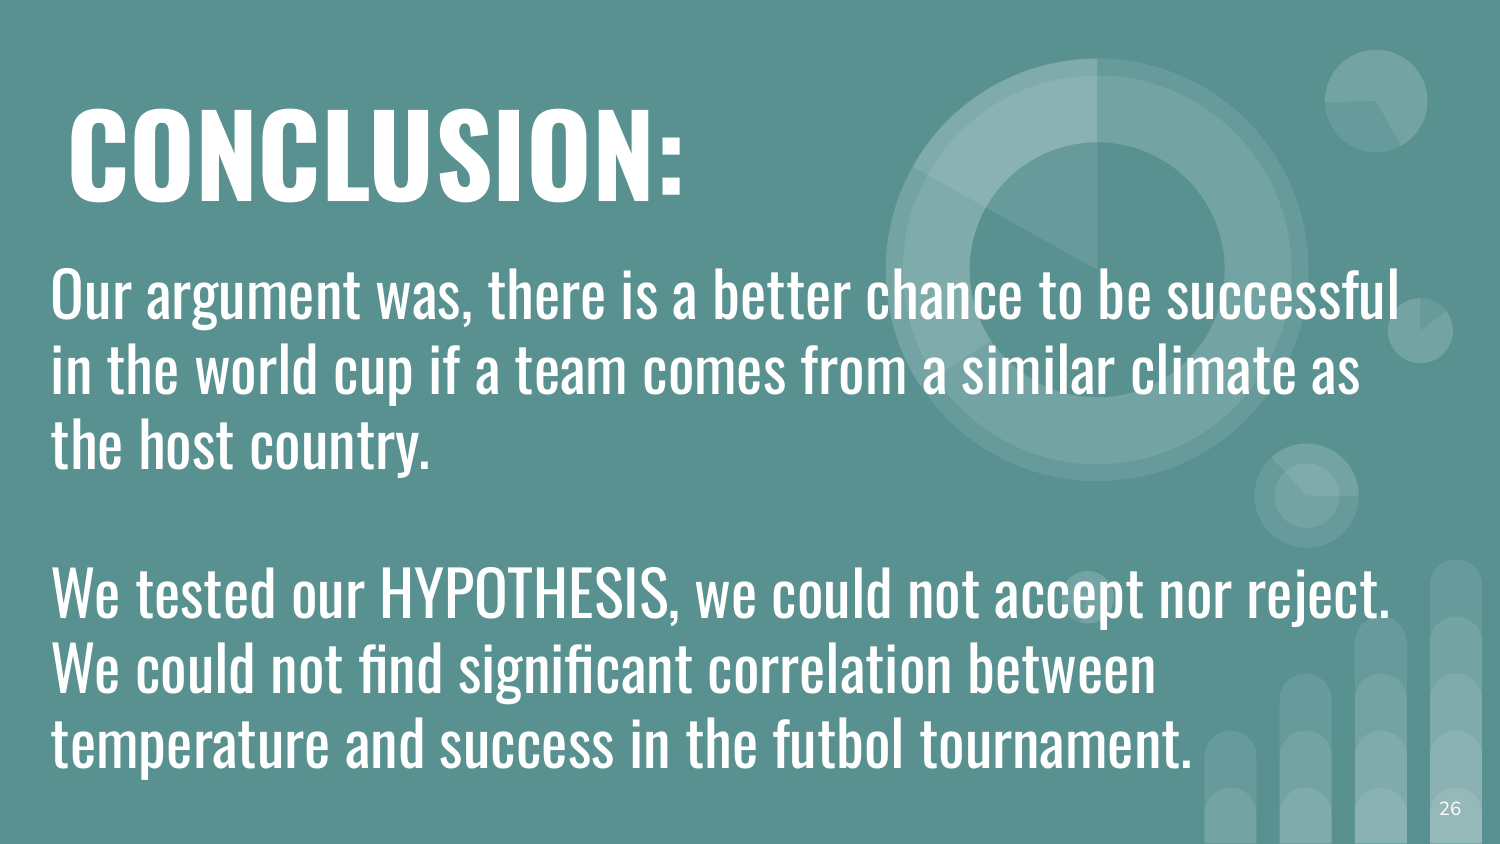

# CONCLUSION:
Our argument was, there is a better chance to be successful in the world cup if a team comes from a similar climate as the host country.

We tested our HYPOTHESIS, we could not accept nor reject. We could not find significant correlation between temperature and success in the futbol tournament.
26